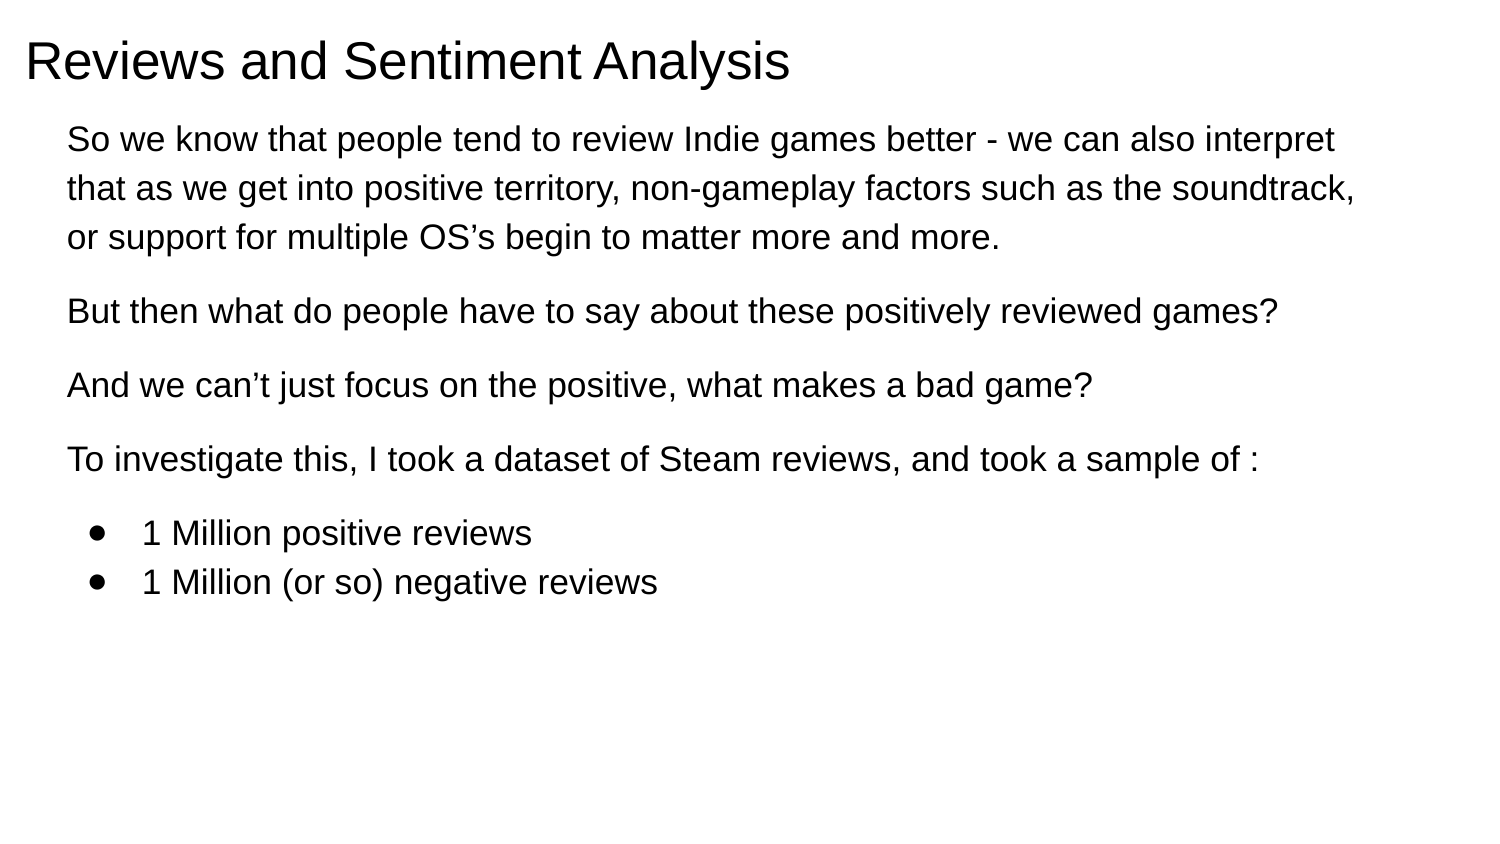

# Reviews and Sentiment Analysis
So we know that people tend to review Indie games better - we can also interpret that as we get into positive territory, non-gameplay factors such as the soundtrack, or support for multiple OS’s begin to matter more and more.
But then what do people have to say about these positively reviewed games?
And we can’t just focus on the positive, what makes a bad game?
To investigate this, I took a dataset of Steam reviews, and took a sample of :
1 Million positive reviews
1 Million (or so) negative reviews